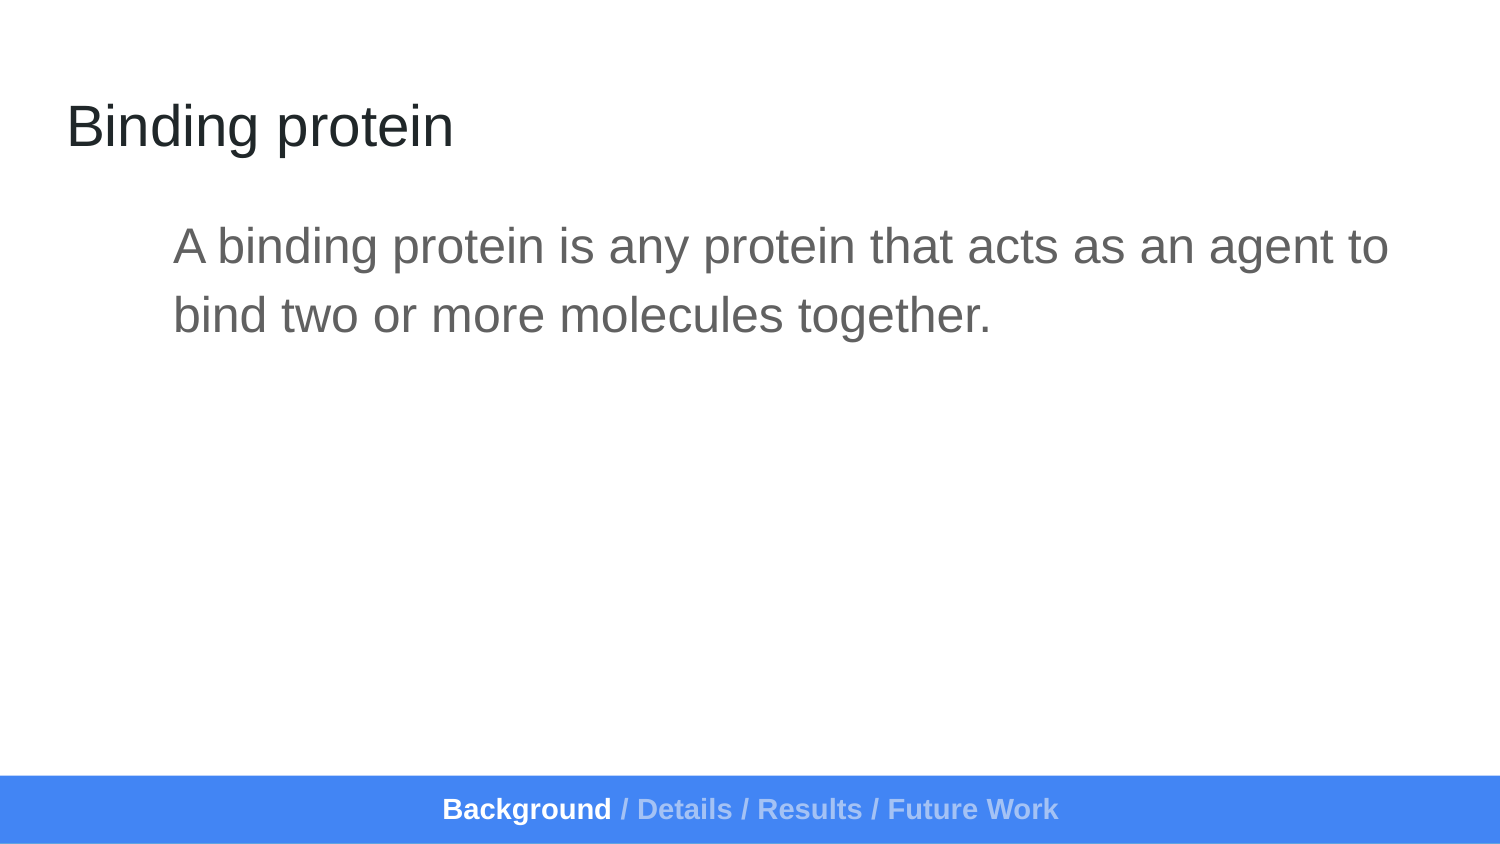

# Binding protein
A binding protein is any protein that acts as an agent to bind two or more molecules together.
Background / Details / Results / Future Work